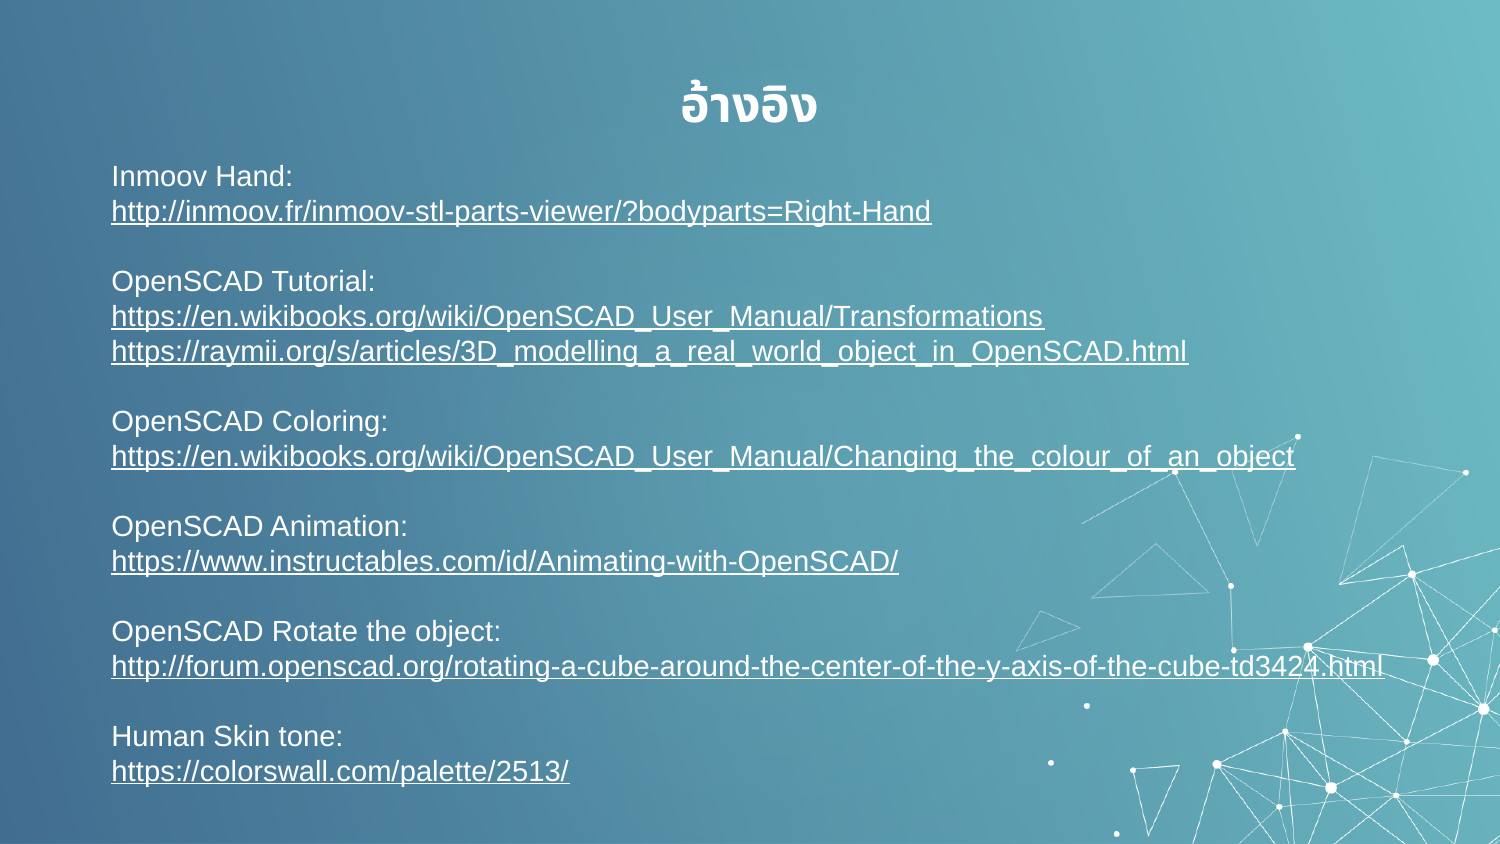

# อ้างอิง
Inmoov Hand:
http://inmoov.fr/inmoov-stl-parts-viewer/?bodyparts=Right-Hand

OpenSCAD Tutorial:
https://en.wikibooks.org/wiki/OpenSCAD_User_Manual/Transformations
https://raymii.org/s/articles/3D_modelling_a_real_world_object_in_OpenSCAD.html

OpenSCAD Coloring: https://en.wikibooks.org/wiki/OpenSCAD_User_Manual/Changing_the_colour_of_an_object

OpenSCAD Animation:
https://www.instructables.com/id/Animating-with-OpenSCAD/

OpenSCAD Rotate the object:
http://forum.openscad.org/rotating-a-cube-around-the-center-of-the-y-axis-of-the-cube-td3424.html

Human Skin tone:
https://colorswall.com/palette/2513/